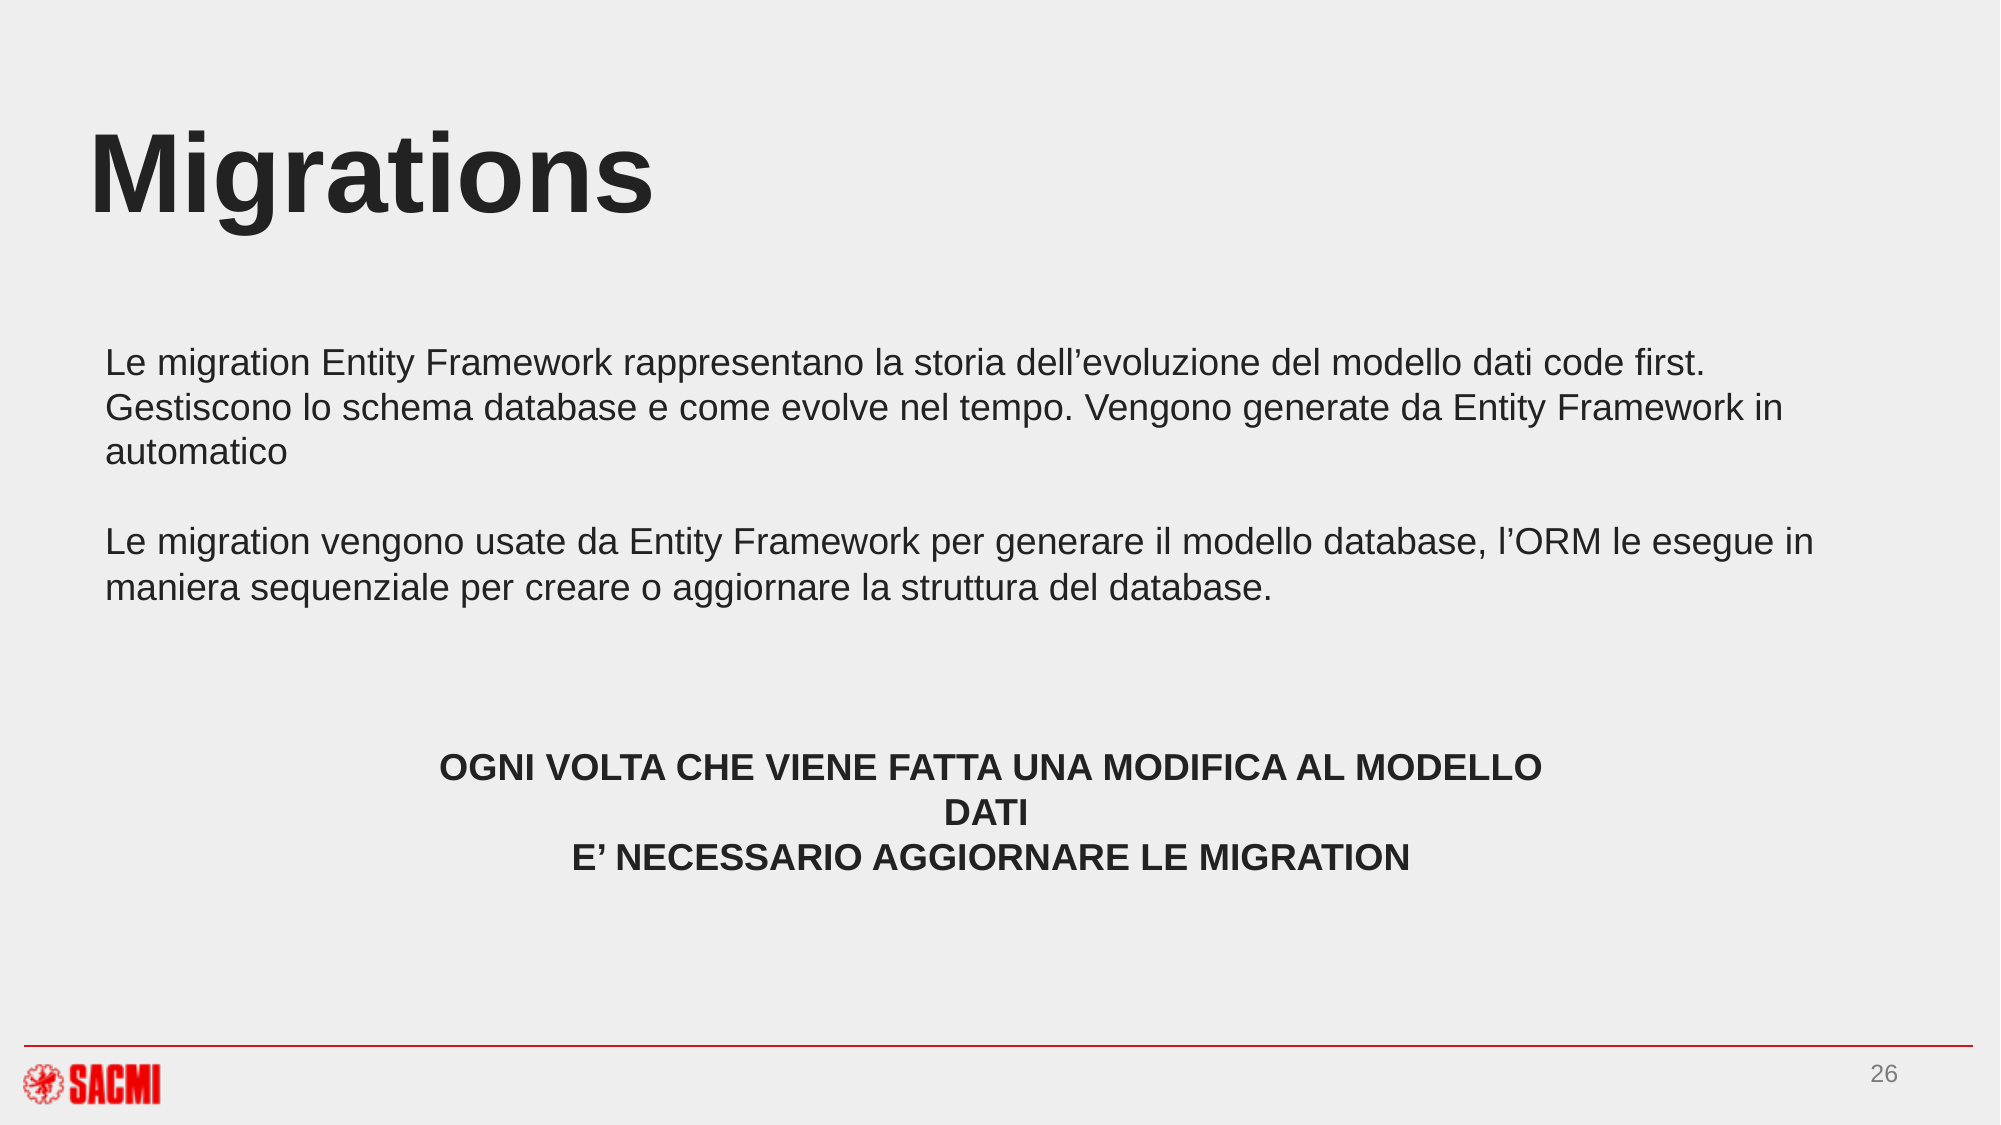

# Migrations

Le migration Entity Framework rappresentano la storia dell’evoluzione del modello dati code first.
Gestiscono lo schema database e come evolve nel tempo. Vengono generate da Entity Framework in automatico
Le migration vengono usate da Entity Framework per generare il modello database, l’ORM le esegue in maniera sequenziale per creare o aggiornare la struttura del database.

OGNI VOLTA CHE VIENE FATTA UNA MODIFICA AL MODELLO DATI
E’ NECESSARIO AGGIORNARE LE MIGRATION
26